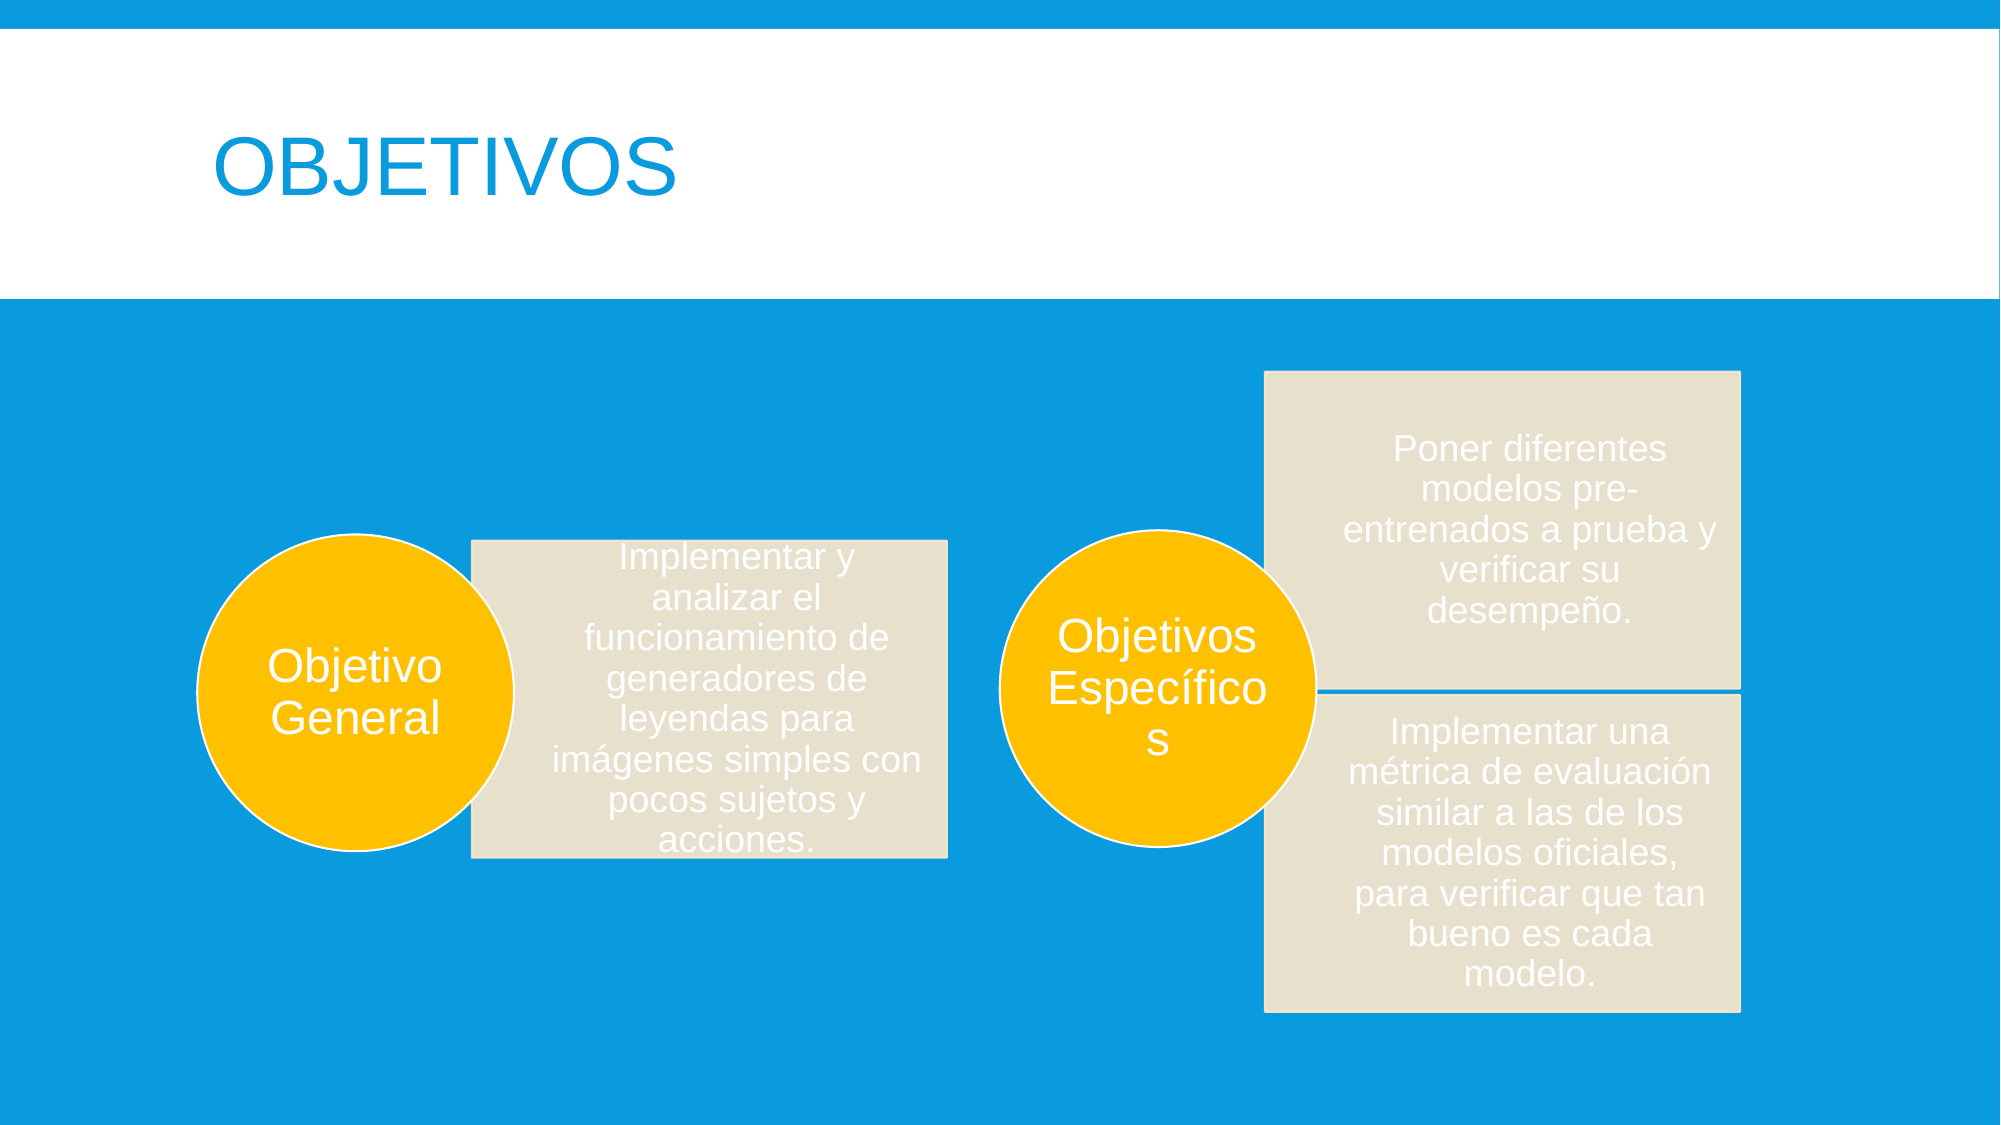

# OBJETIVOS
Implementar y analizar el funcionamiento de generadores de leyendas para imágenes simples con pocos sujetos y acciones.
Objetivo General
Poner diferentes modelos pre-entrenados a prueba y verificar su desempeño.
Implementar una métrica de evaluación similar a las de los modelos oficiales, para verificar que tan bueno es cada modelo.
Objetivos Específicos